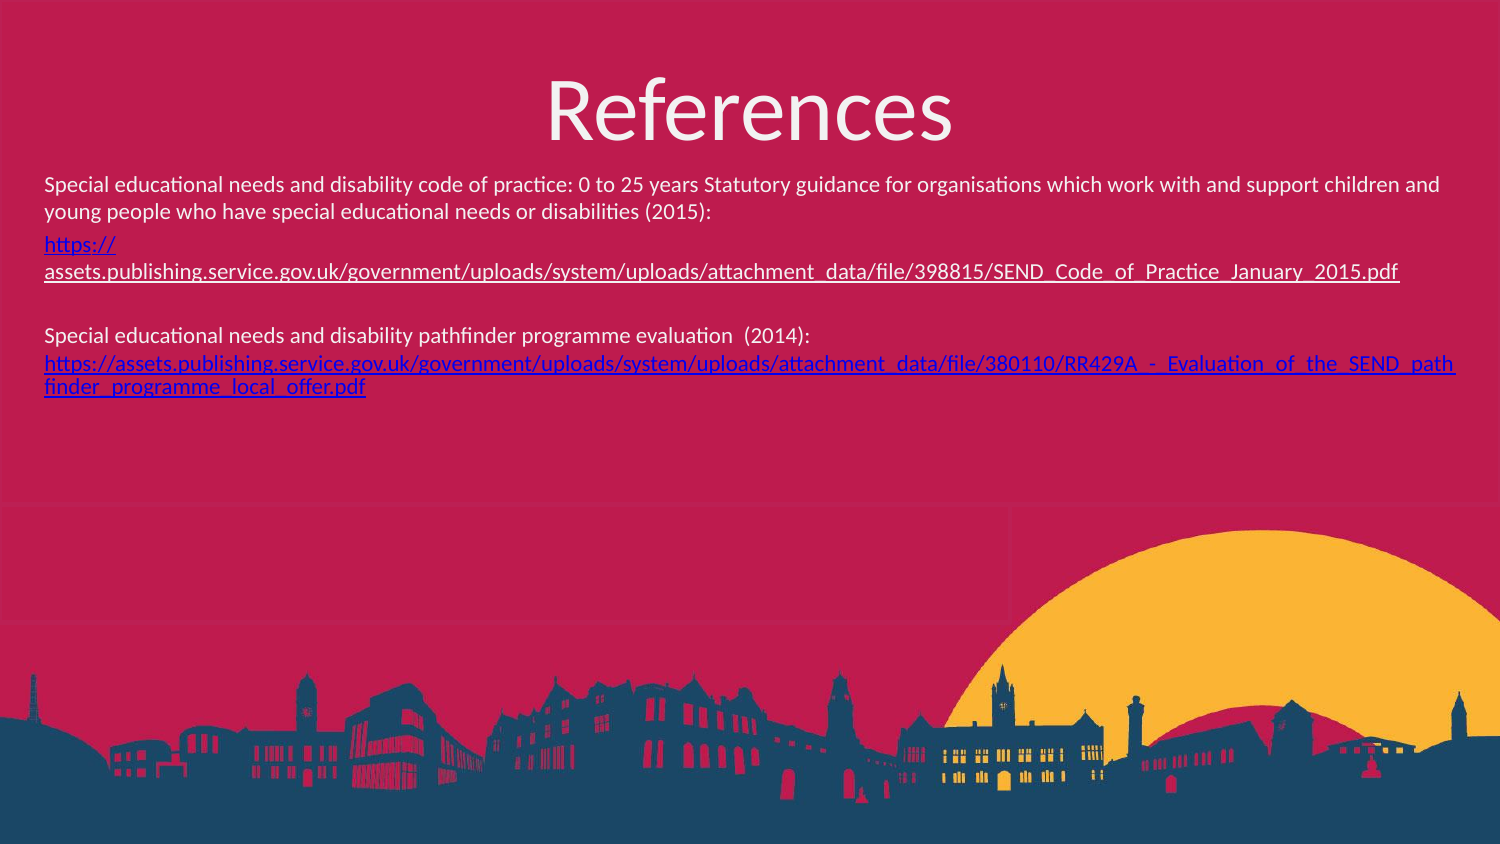

# References
Special educational needs and disability code of practice: 0 to 25 years Statutory guidance for organisations which work with and support children and young people who have special educational needs or disabilities (2015):
https://assets.publishing.service.gov.uk/government/uploads/system/uploads/attachment_data/file/398815/SEND_Code_of_Practice_January_2015.pdf

Special educational needs and disability pathfinder programme evaluation  (2014): https://assets.publishing.service.gov.uk/government/uploads/system/uploads/attachment_data/file/380110/RR429A_-_Evaluation_of_the_SEND_pathfinder_programme_local_offer.pdf